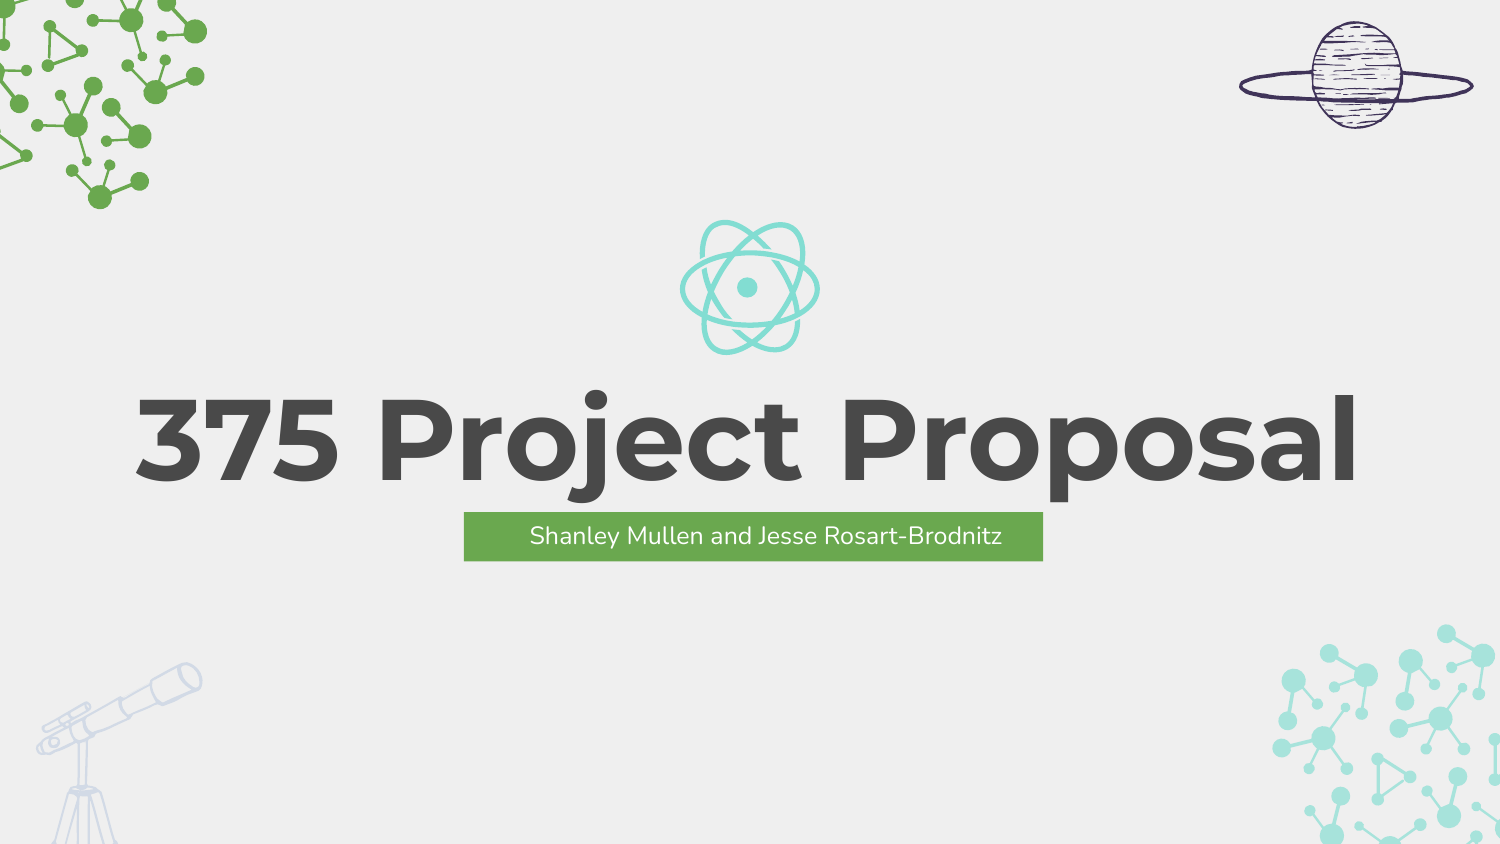

375 Project Proposal

Shanley Mullen and Jesse Rosart-Brodnitz